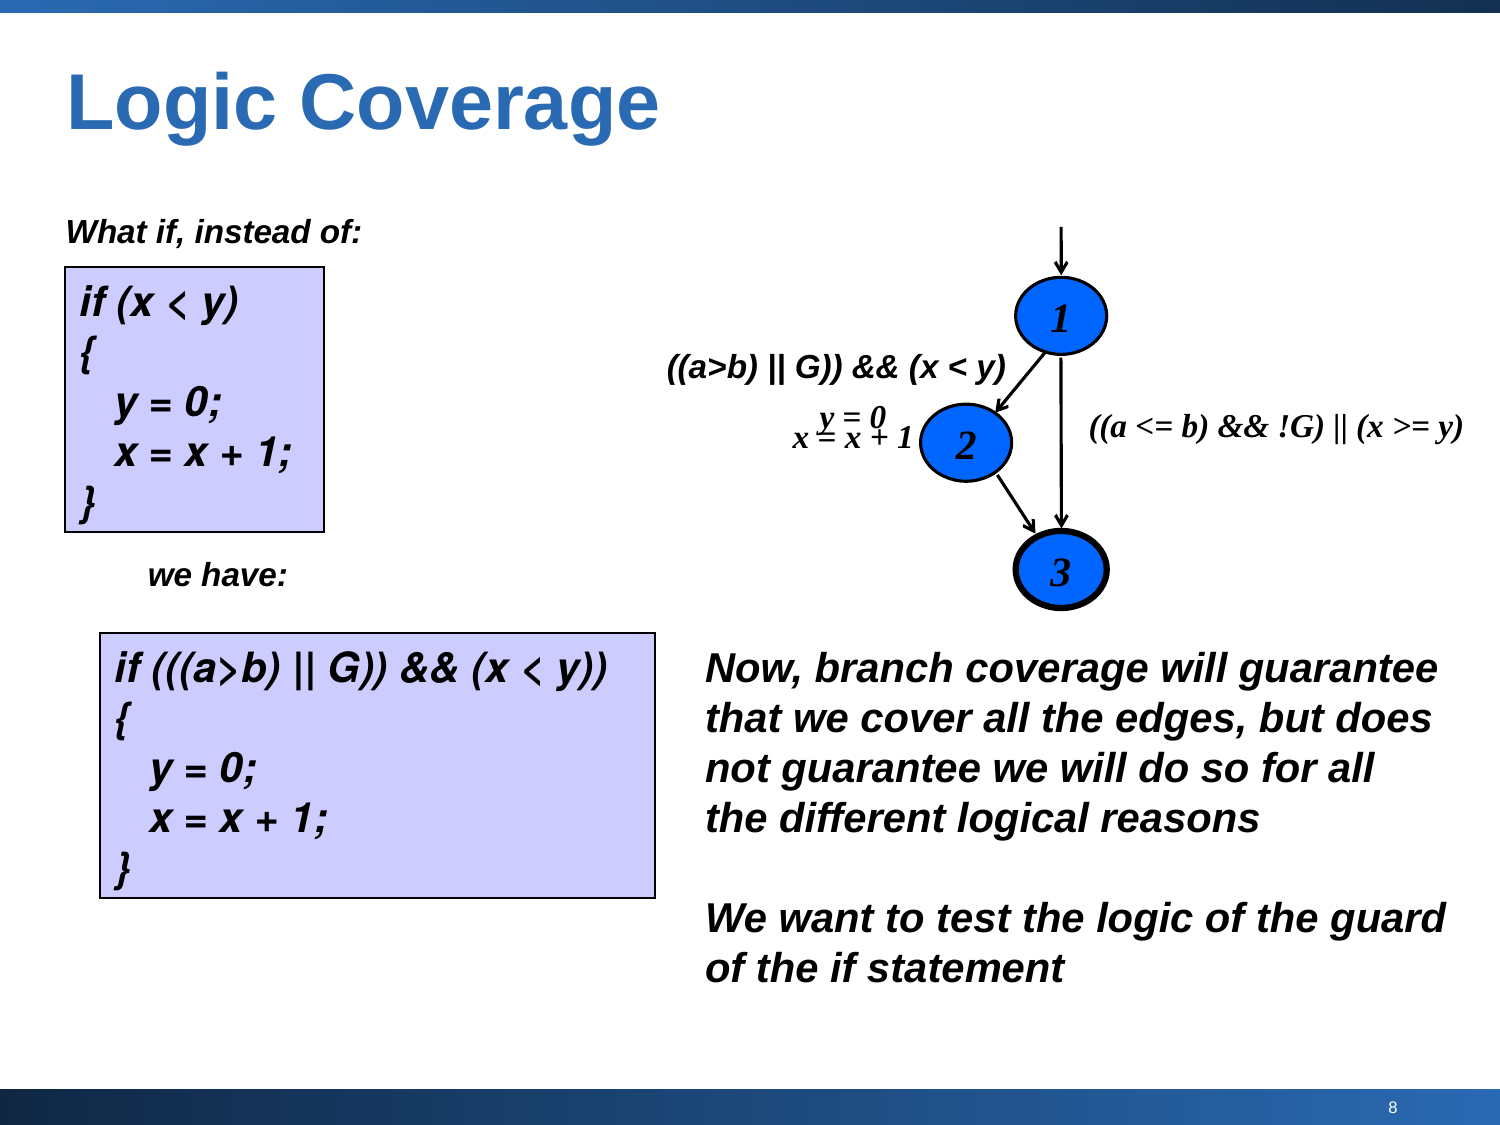

# Logic Coverage
What if, instead of:

if (x < y)
{
   y = 0;
   x = x + 1;
}

1
((a>b) || G)) && (x < y)

 ((a <= b) && !G) || (x >= y)

2
y = 0
x = x + 1

3
we have:
if (((a>b) || G)) && (x < y))
{
   y = 0;
   x = x + 1;
}
Now, branch coverage will guarantee
that we cover all the edges, but does
not guarantee we will do so for all
the different logical reasons

We want to test the logic of the guard
of the if statement